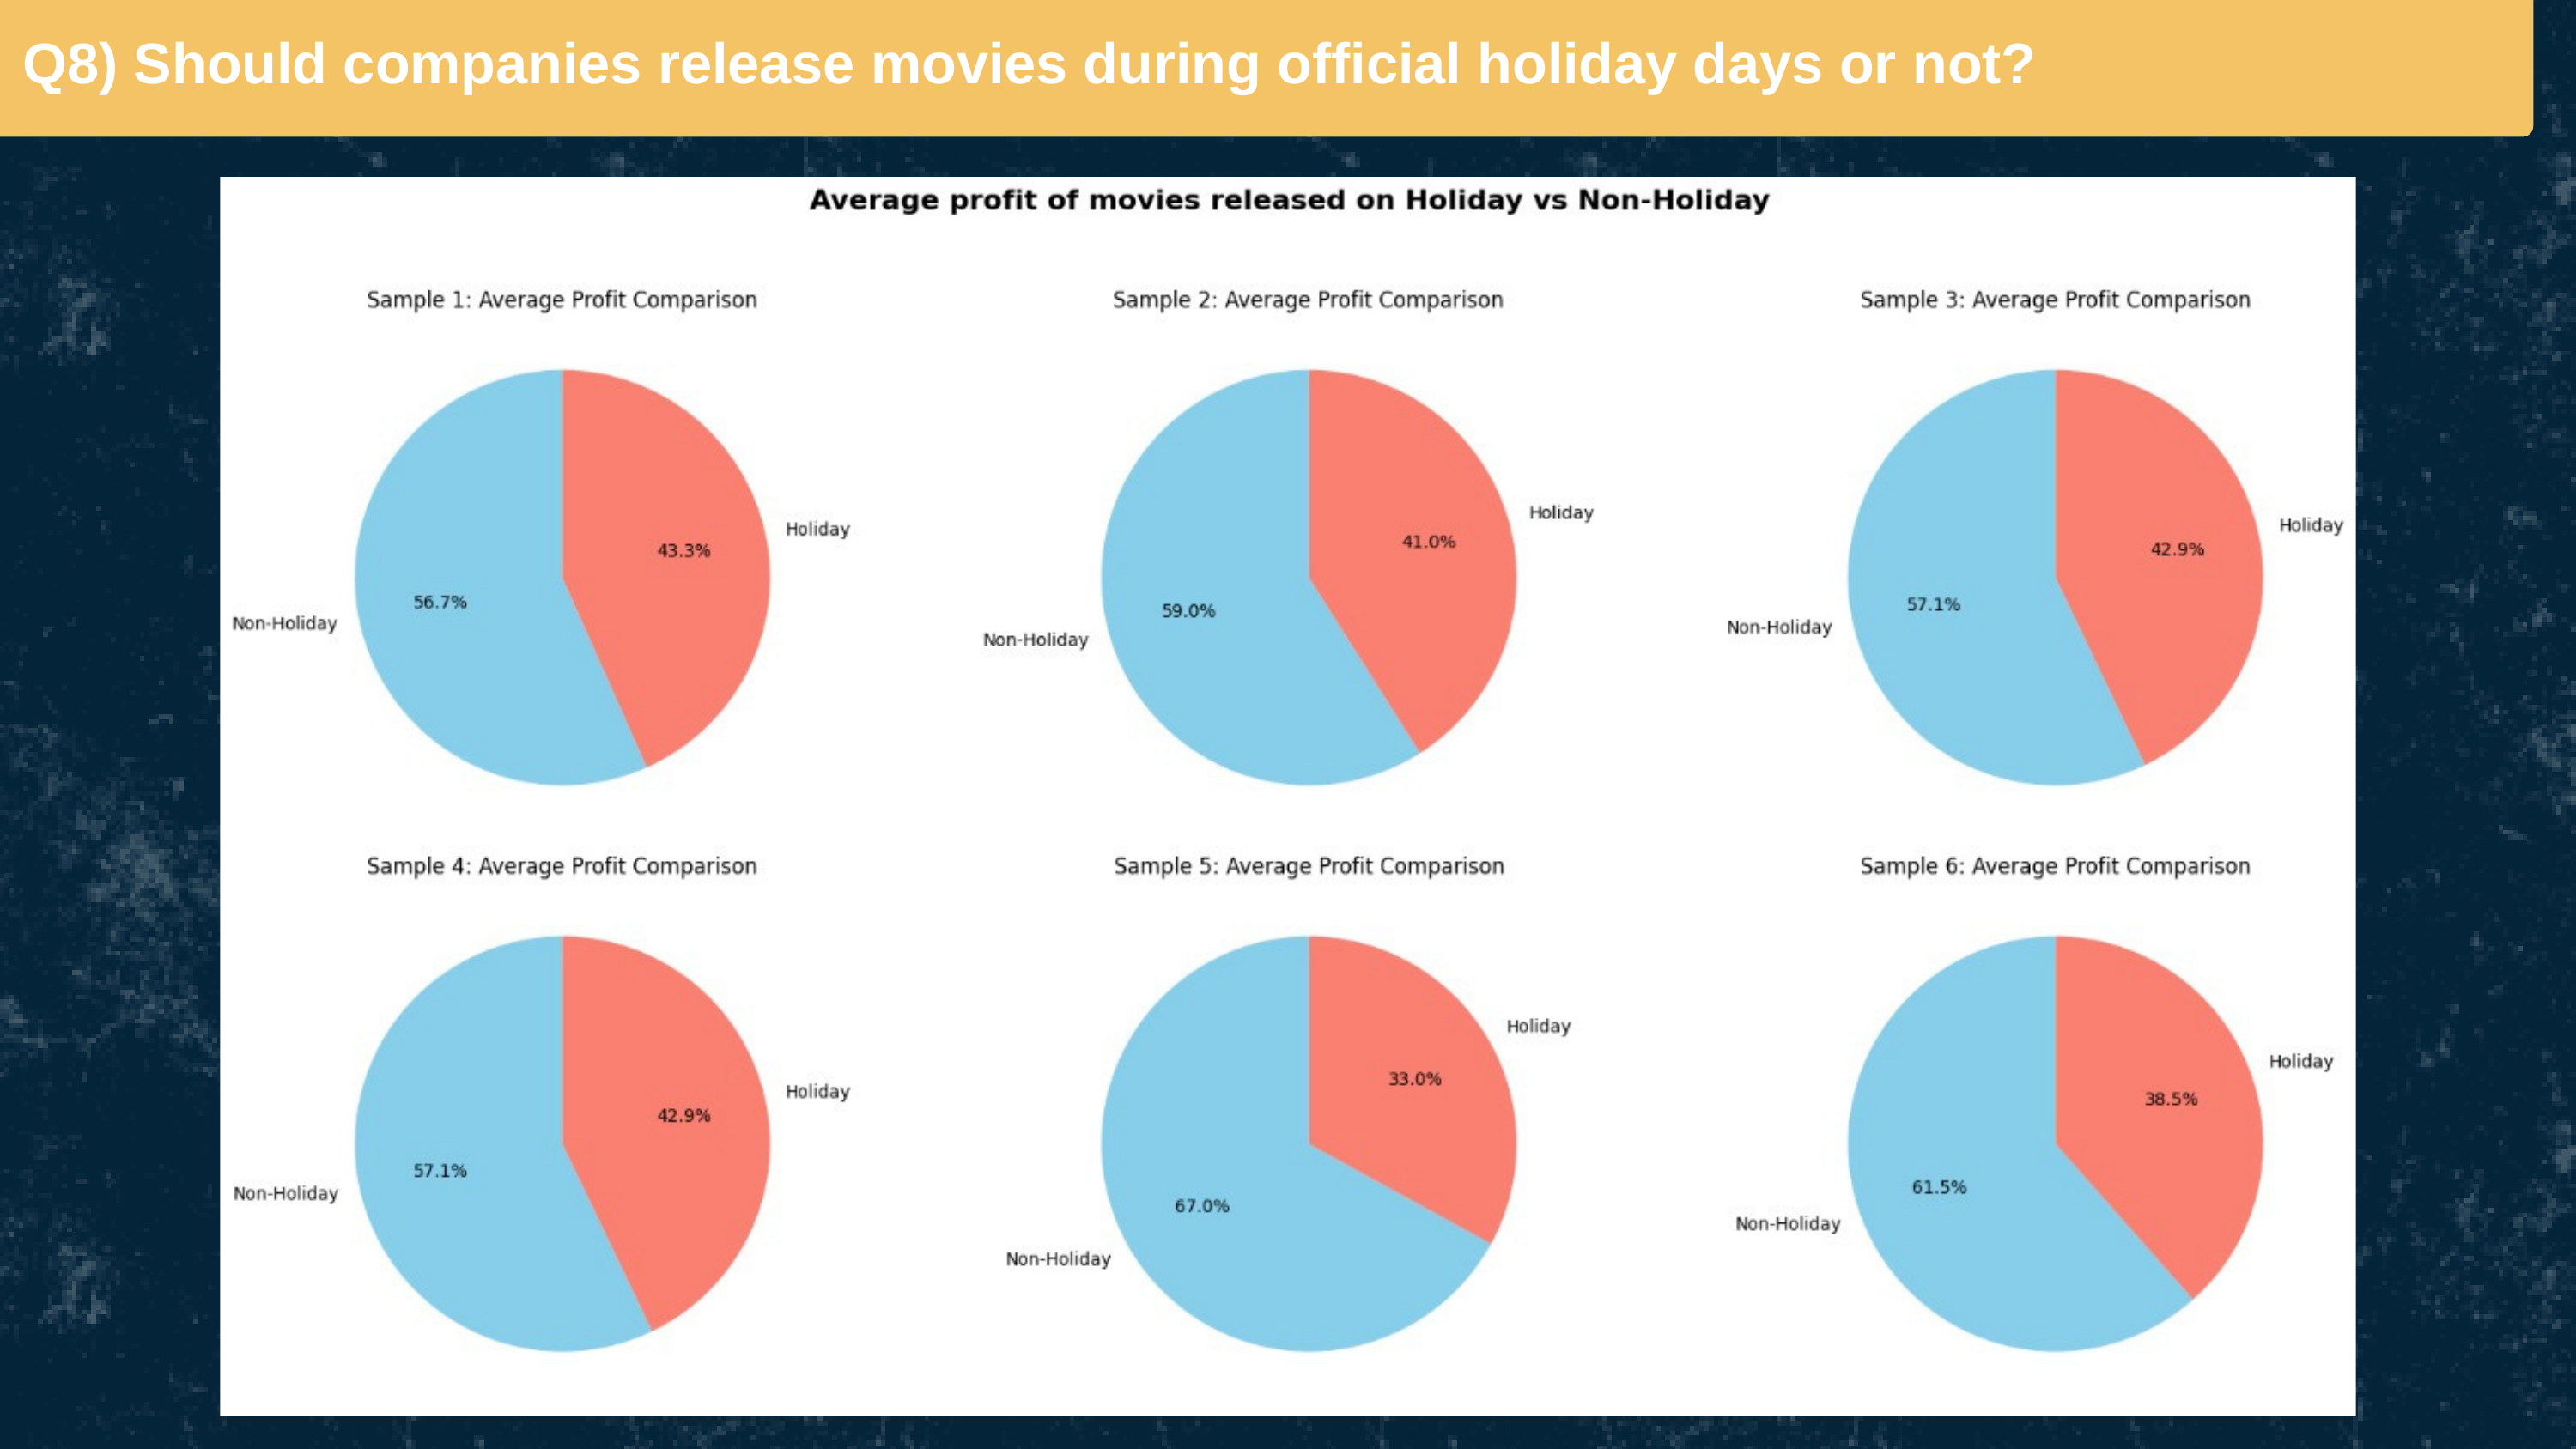

Q8) Should companies release movies during official holiday days or not?